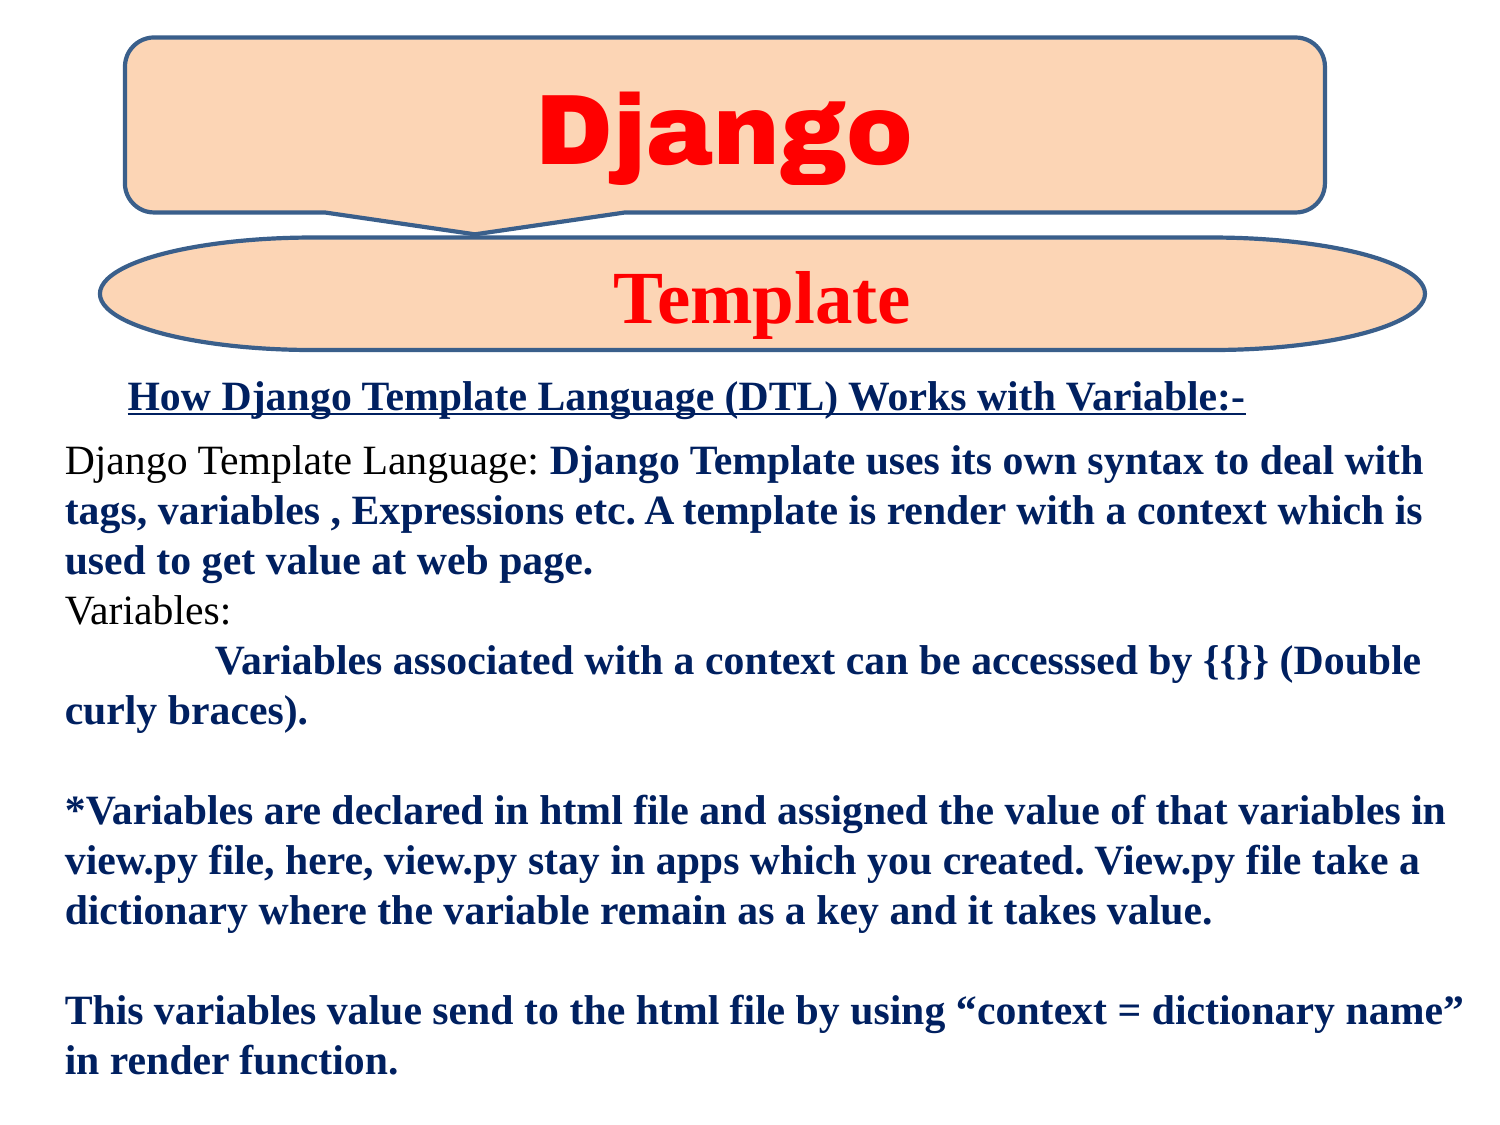

Django
Template
# How Django Template Language (DTL) Works with Variable:-
Django Template Language: Django Template uses its own syntax to deal with tags, variables , Expressions etc. A template is render with a context which is used to get value at web page.
Variables:
	Variables associated with a context can be accesssed by {{}} (Double curly braces).

*Variables are declared in html file and assigned the value of that variables in view.py file, here, view.py stay in apps which you created. View.py file take a dictionary where the variable remain as a key and it takes value.

This variables value send to the html file by using “context = dictionary name” in render function.